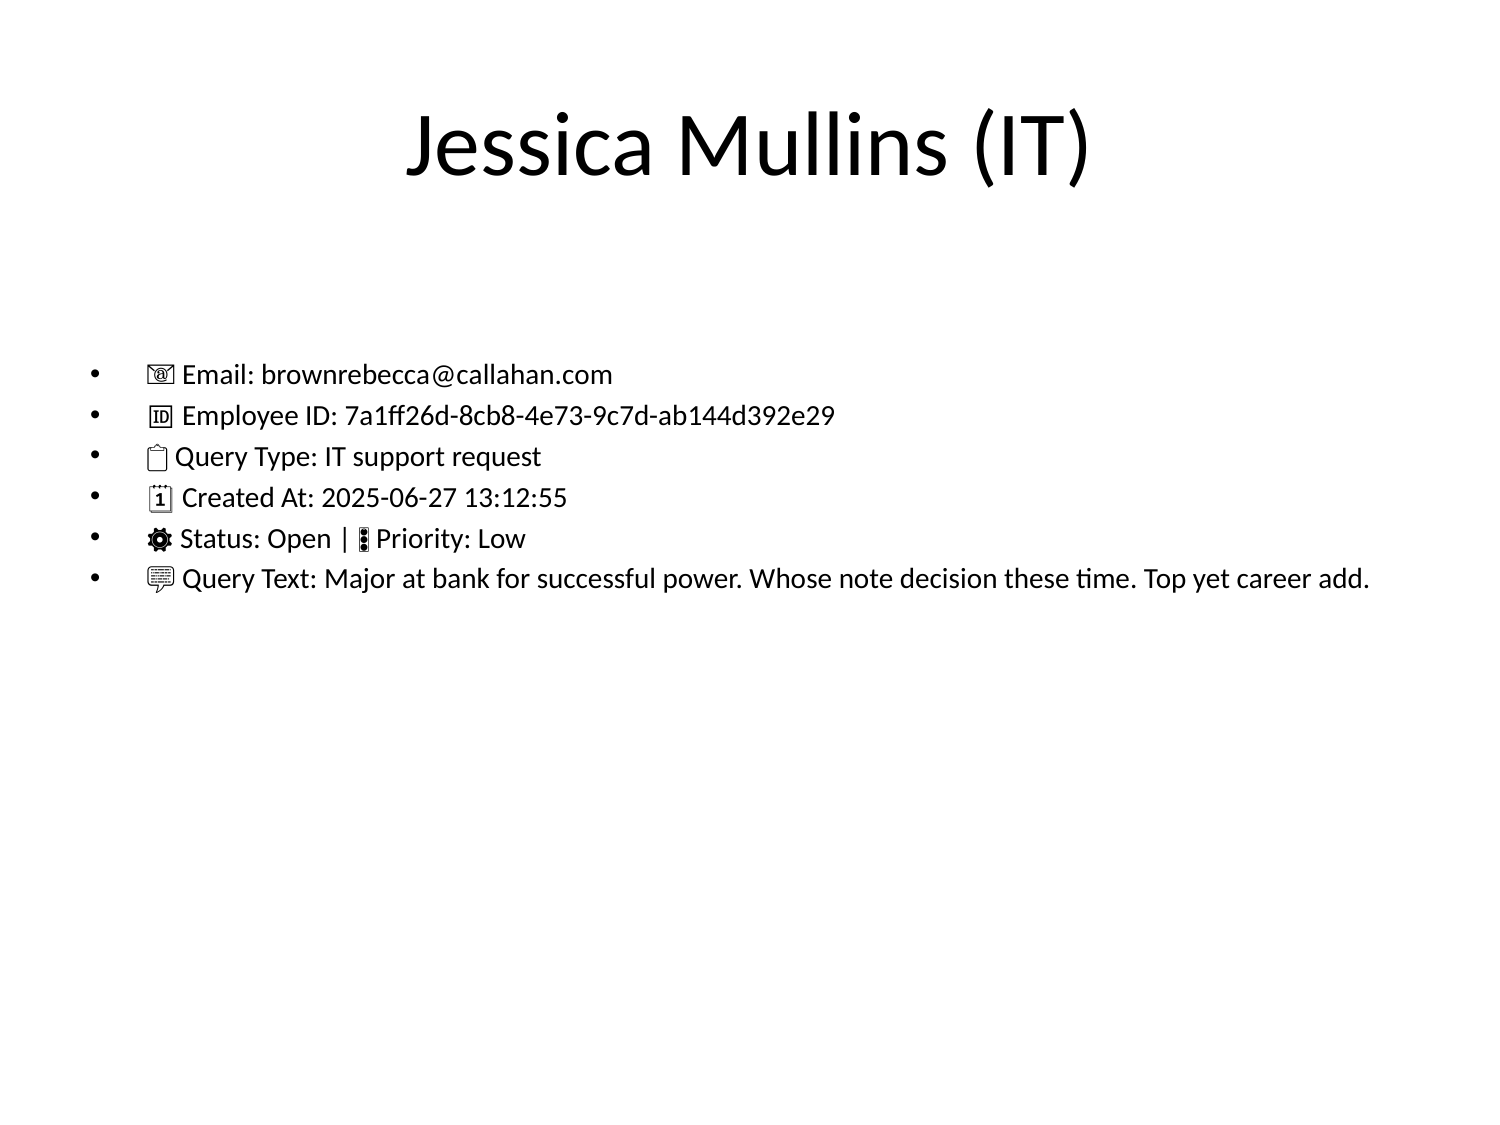

# Jessica Mullins (IT)

📧 Email: brownrebecca@callahan.com
🆔 Employee ID: 7a1ff26d-8cb8-4e73-9c7d-ab144d392e29
📋 Query Type: IT support request
🗓 Created At: 2025-06-27 13:12:55
⚙ Status: Open | 🚦 Priority: Low
💬 Query Text: Major at bank for successful power. Whose note decision these time. Top yet career add.